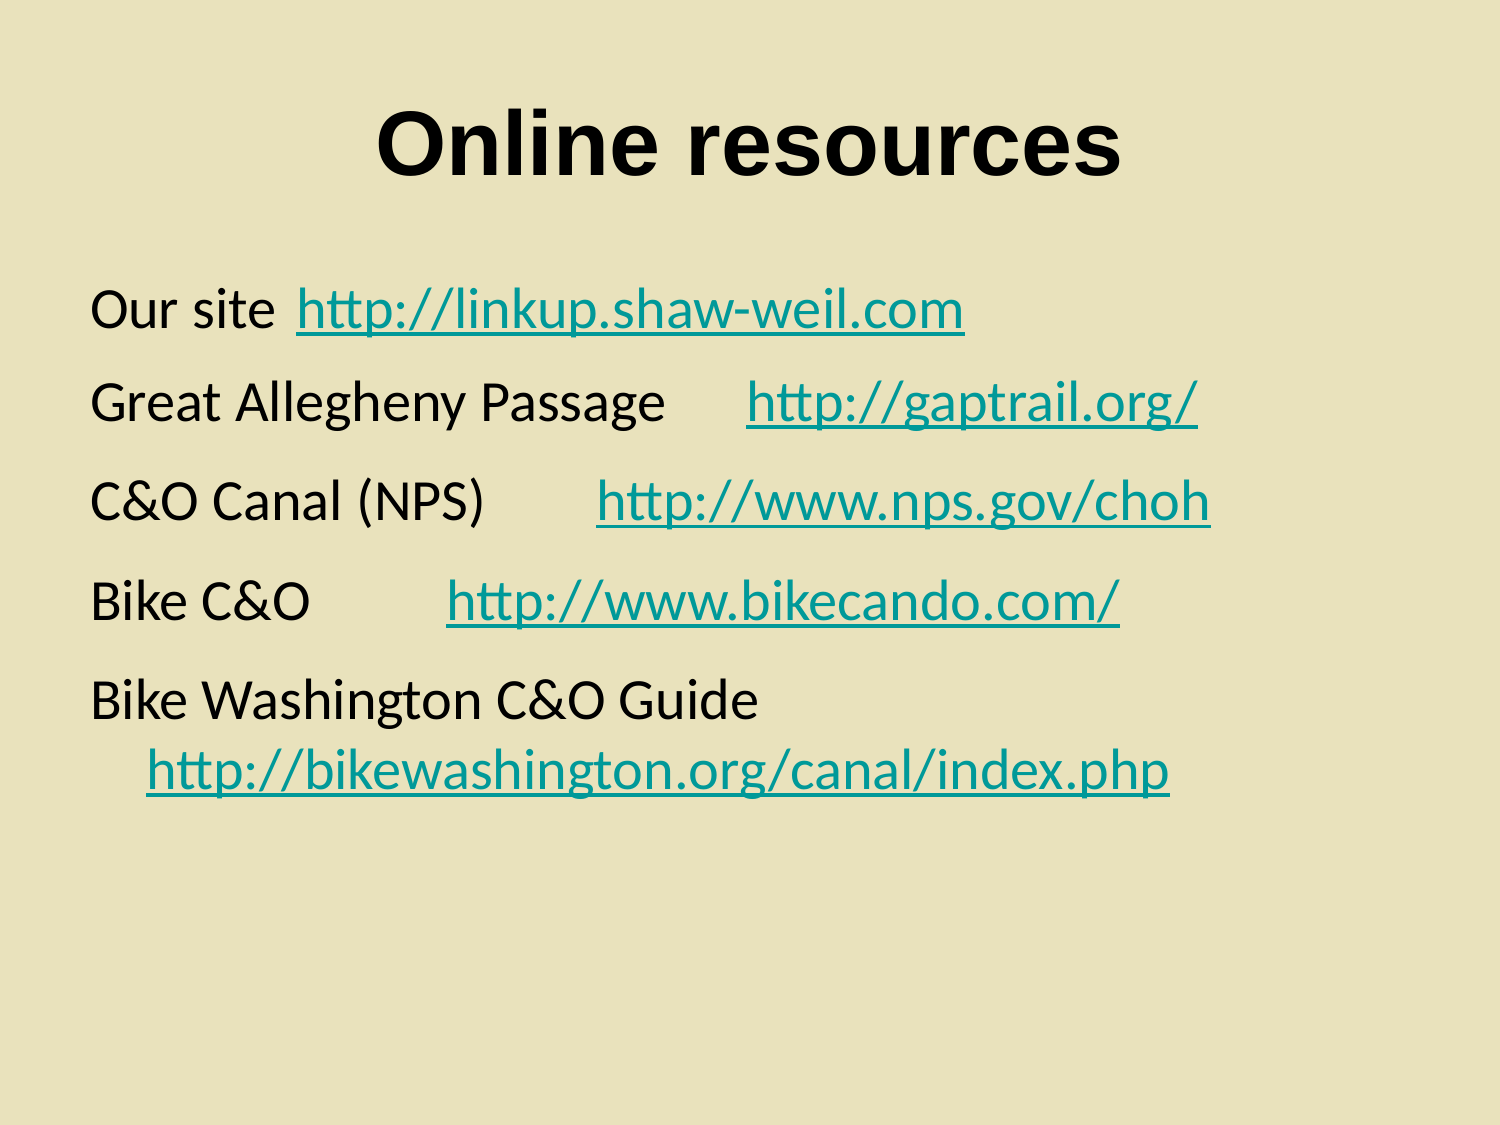

# Online resources
Our site 	http://linkup.shaw-weil.com
Great Allegheny Passage	http://gaptrail.org/
C&O Canal (NPS)	http://www.nps.gov/choh
Bike C&O	http://www.bikecando.com/
Bike Washington C&O Guide	http://bikewashington.org/canal/index.php